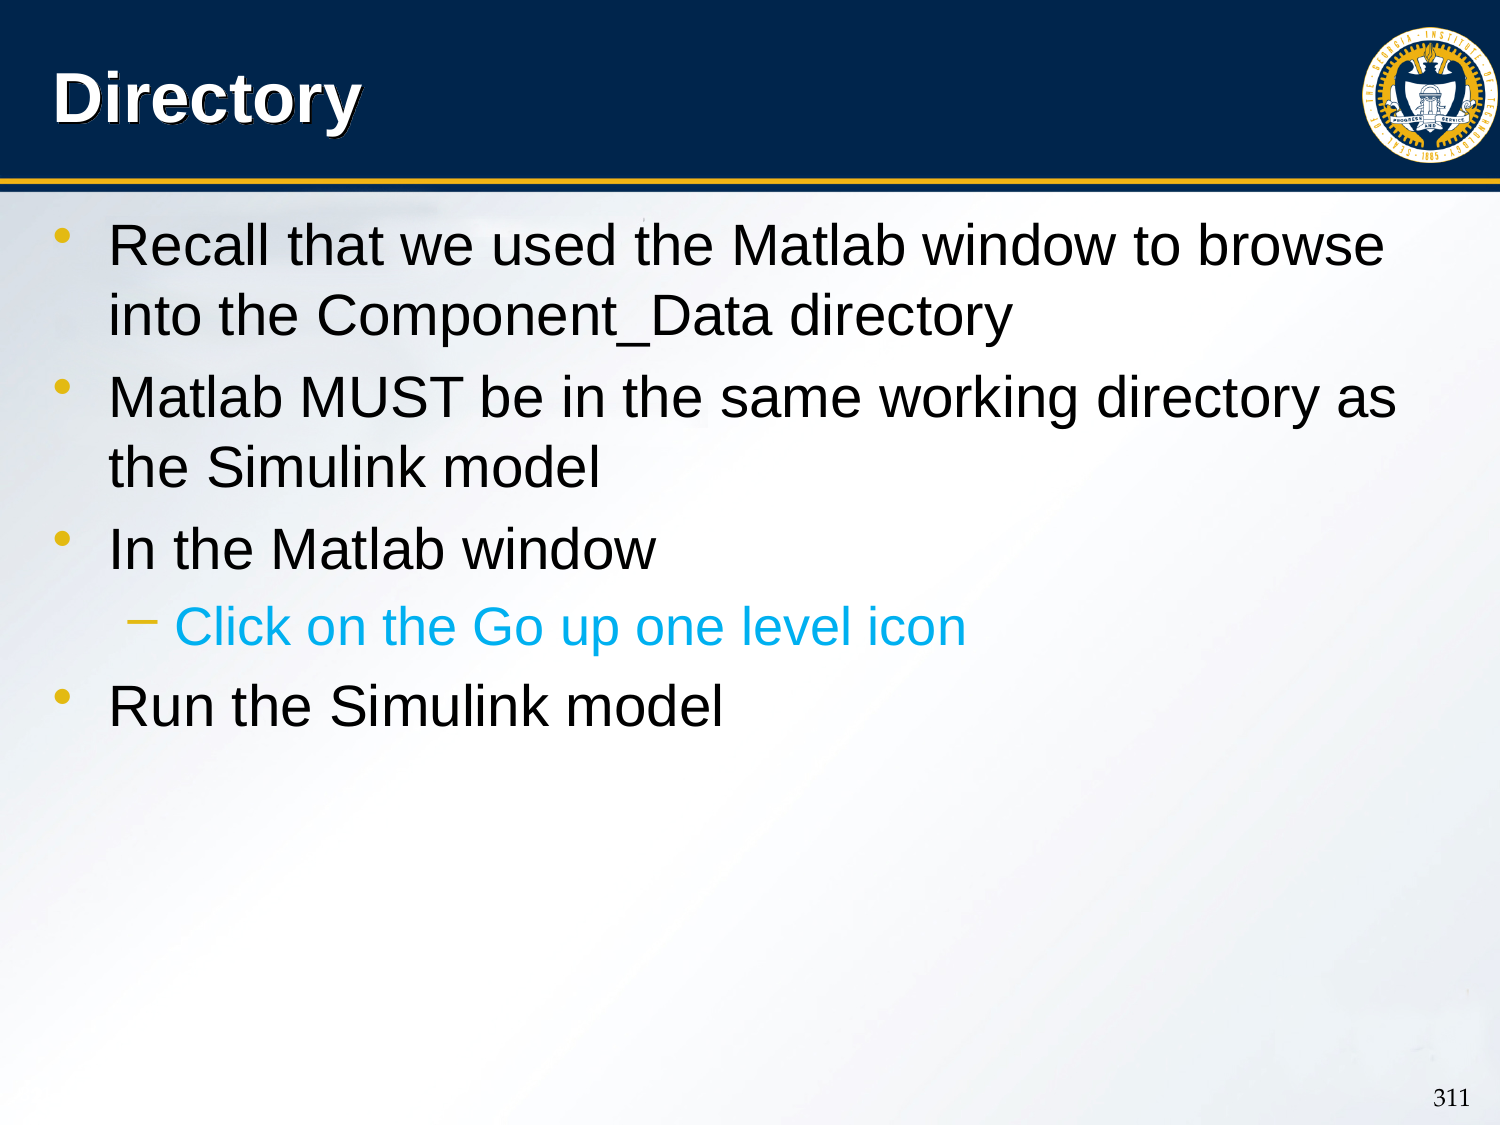

# Directory

Recall that we used the Matlab window to browse into the Component_Data directory
Matlab MUST be in the same working directory as the Simulink model
In the Matlab window
Click on the Go up one level icon
Run the Simulink model